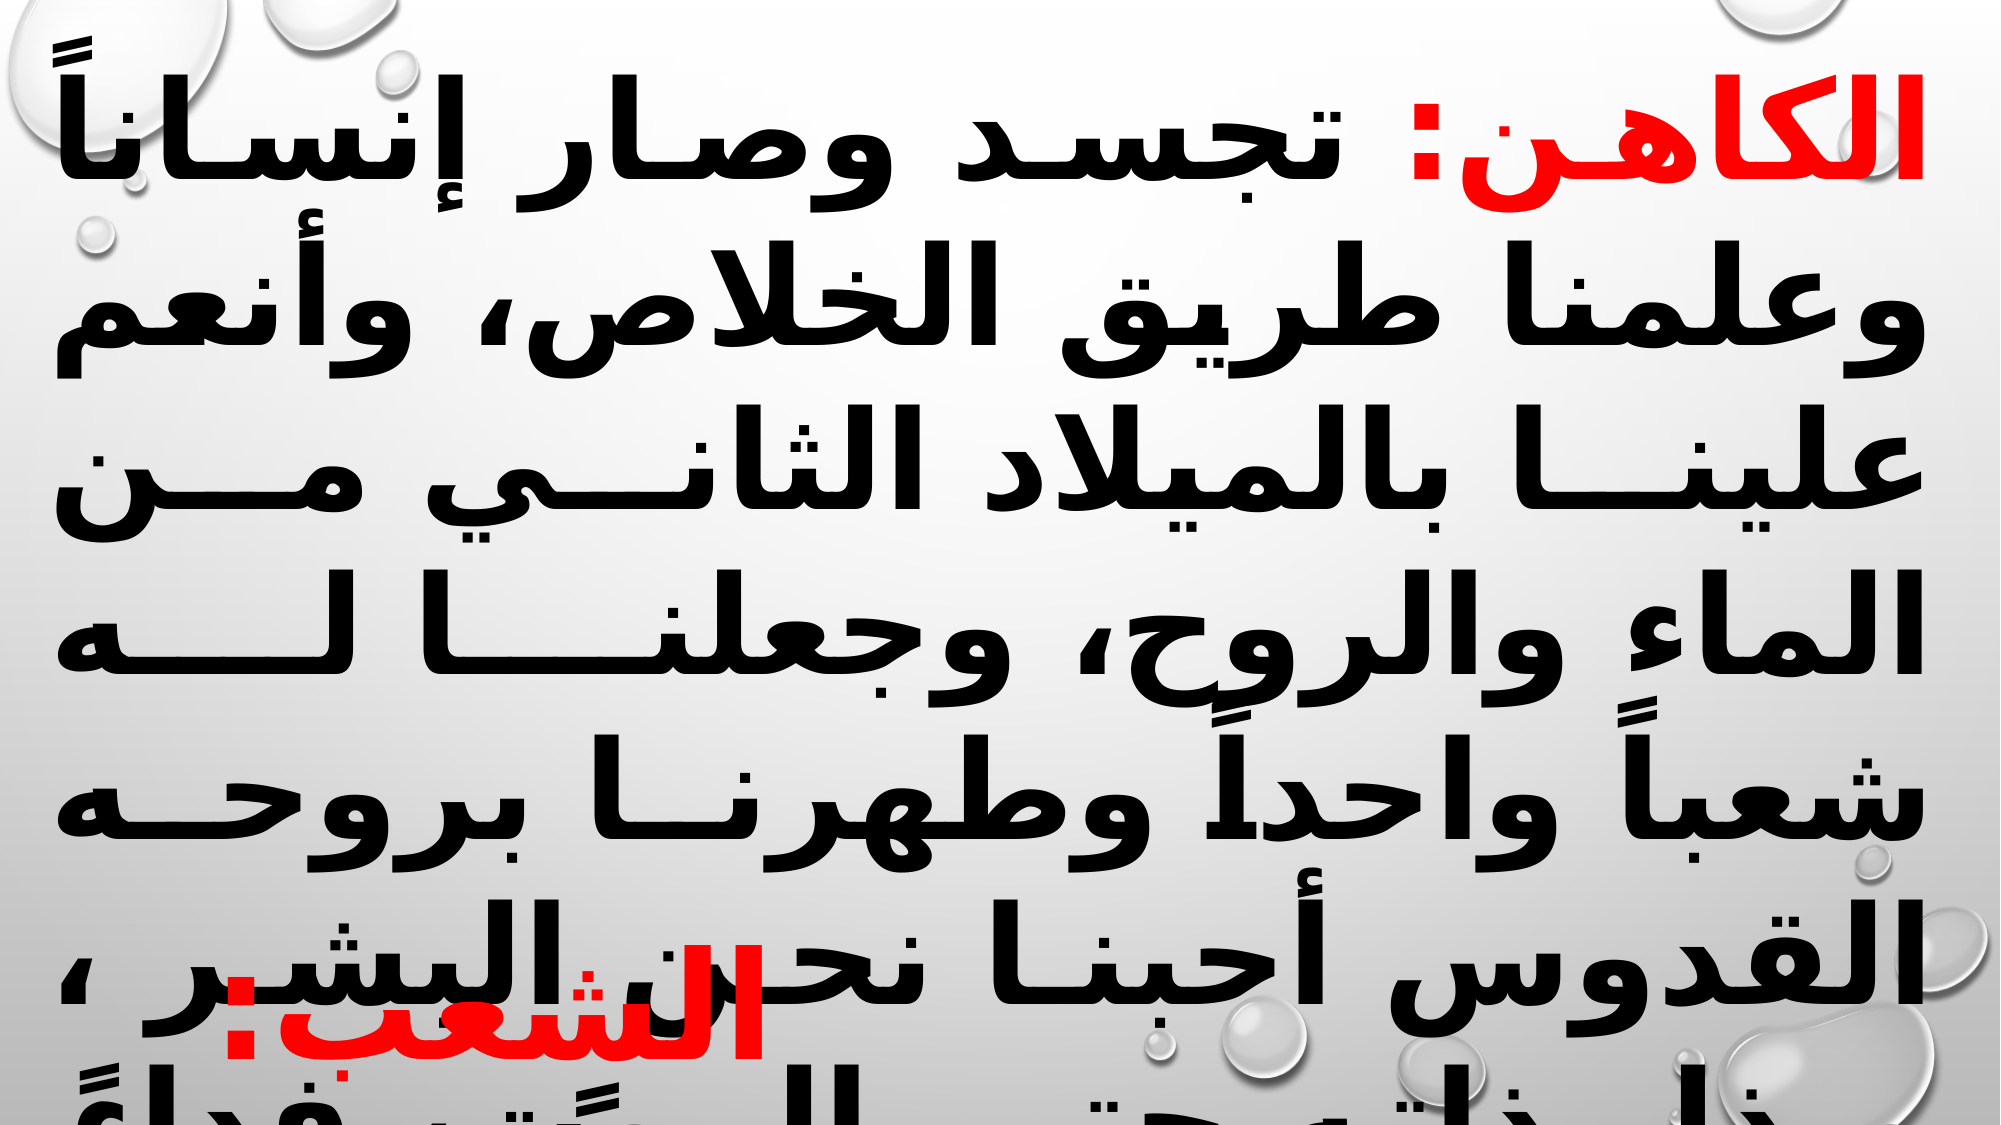

الكاهن: تجسد وصار إنساناً وعلمنا طريق الخلاص، وأنعم علينا بالميلاد الثاني من الماء والروح، وجعلنا له شعباً واحداً وطهرنا بروحه القدوس أحبنا نحن البشر ، وبذل ذاته حتى الموت، فداءً عنا وحررنا من الموت بالصليب.
الشعب: حقاً نؤمن